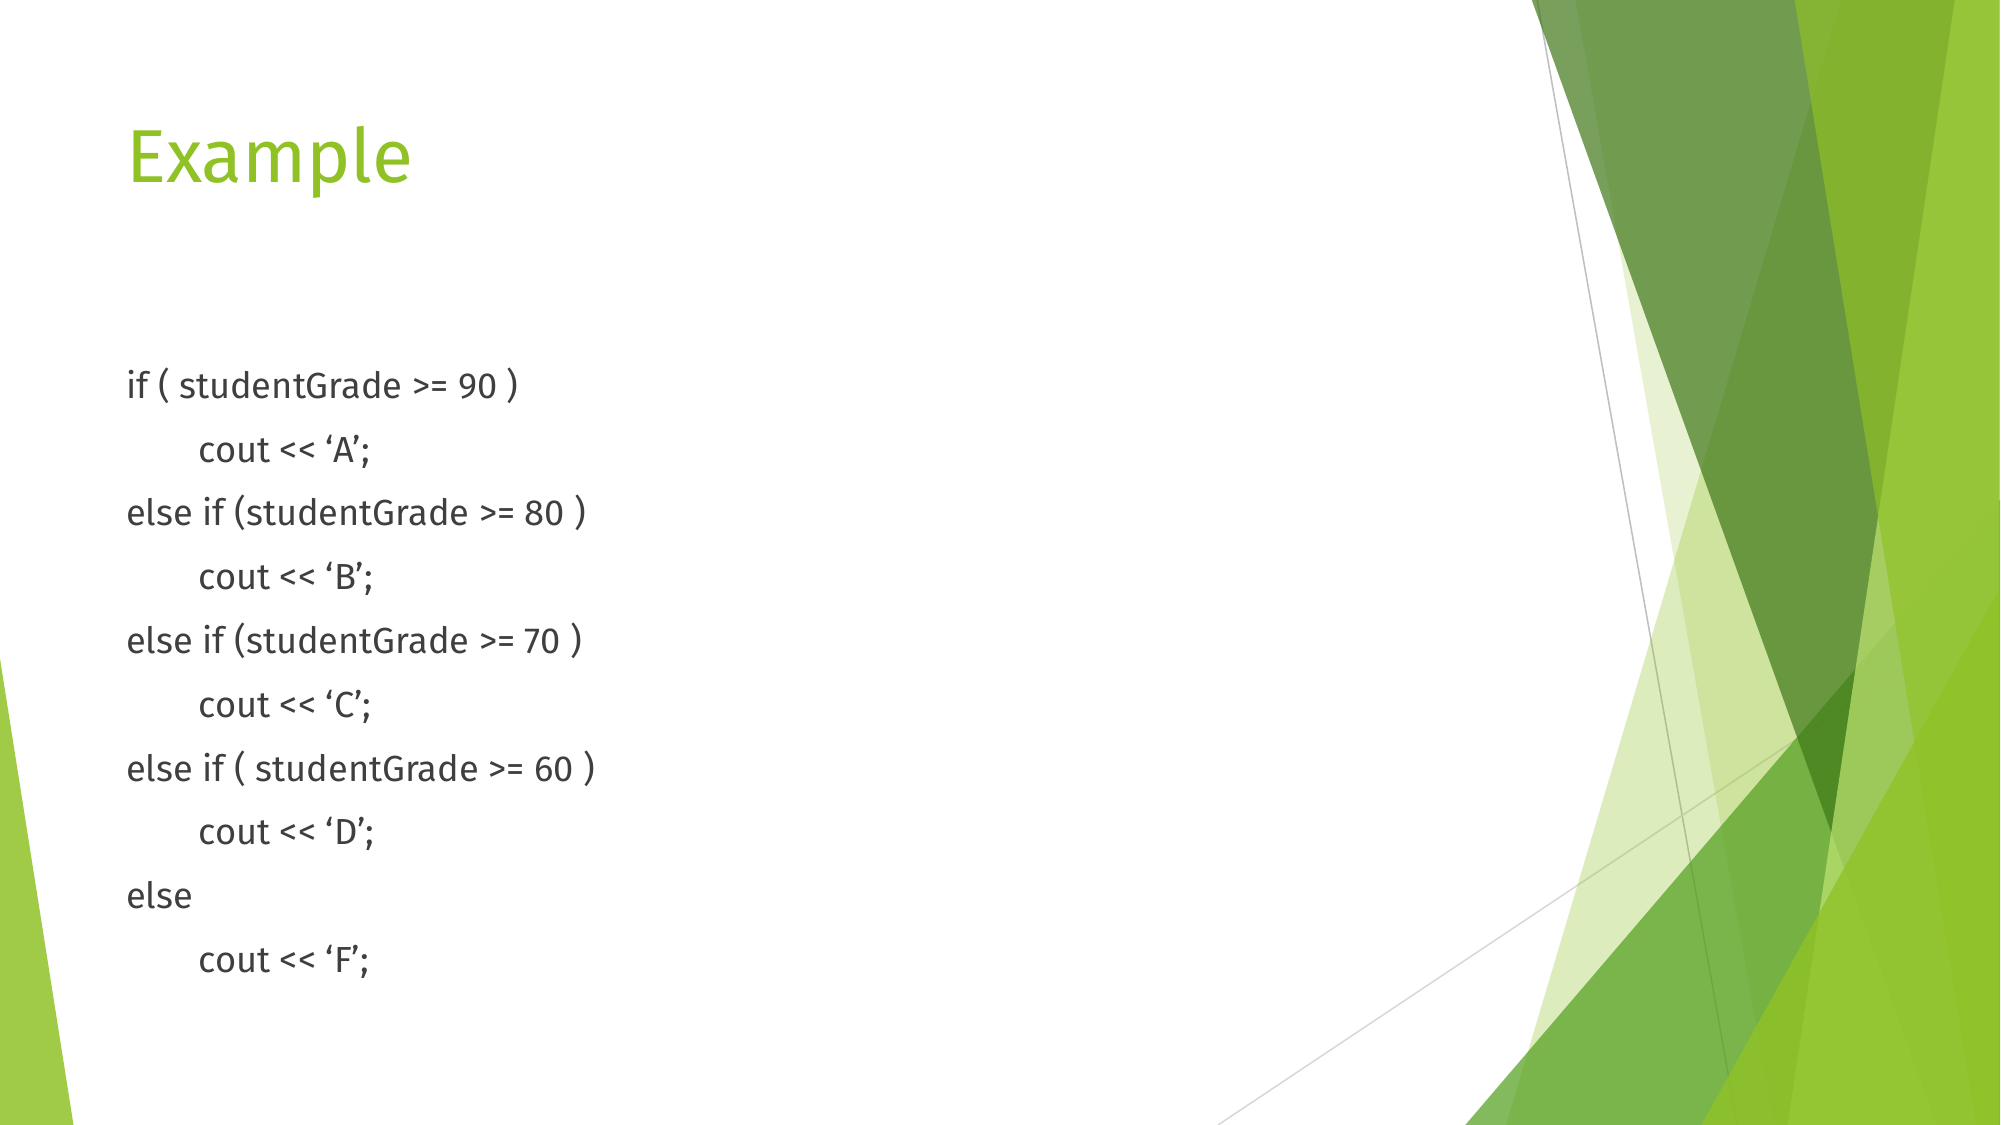

# Example
if ( studentGrade >= 90 )
cout << ‘A’;
else if (studentGrade >= 80 )
cout << ‘B’;
else if (studentGrade >= 70 )
cout << ‘C’;
else if ( studentGrade >= 60 )
cout << ‘D’;
else
cout << ‘F’;